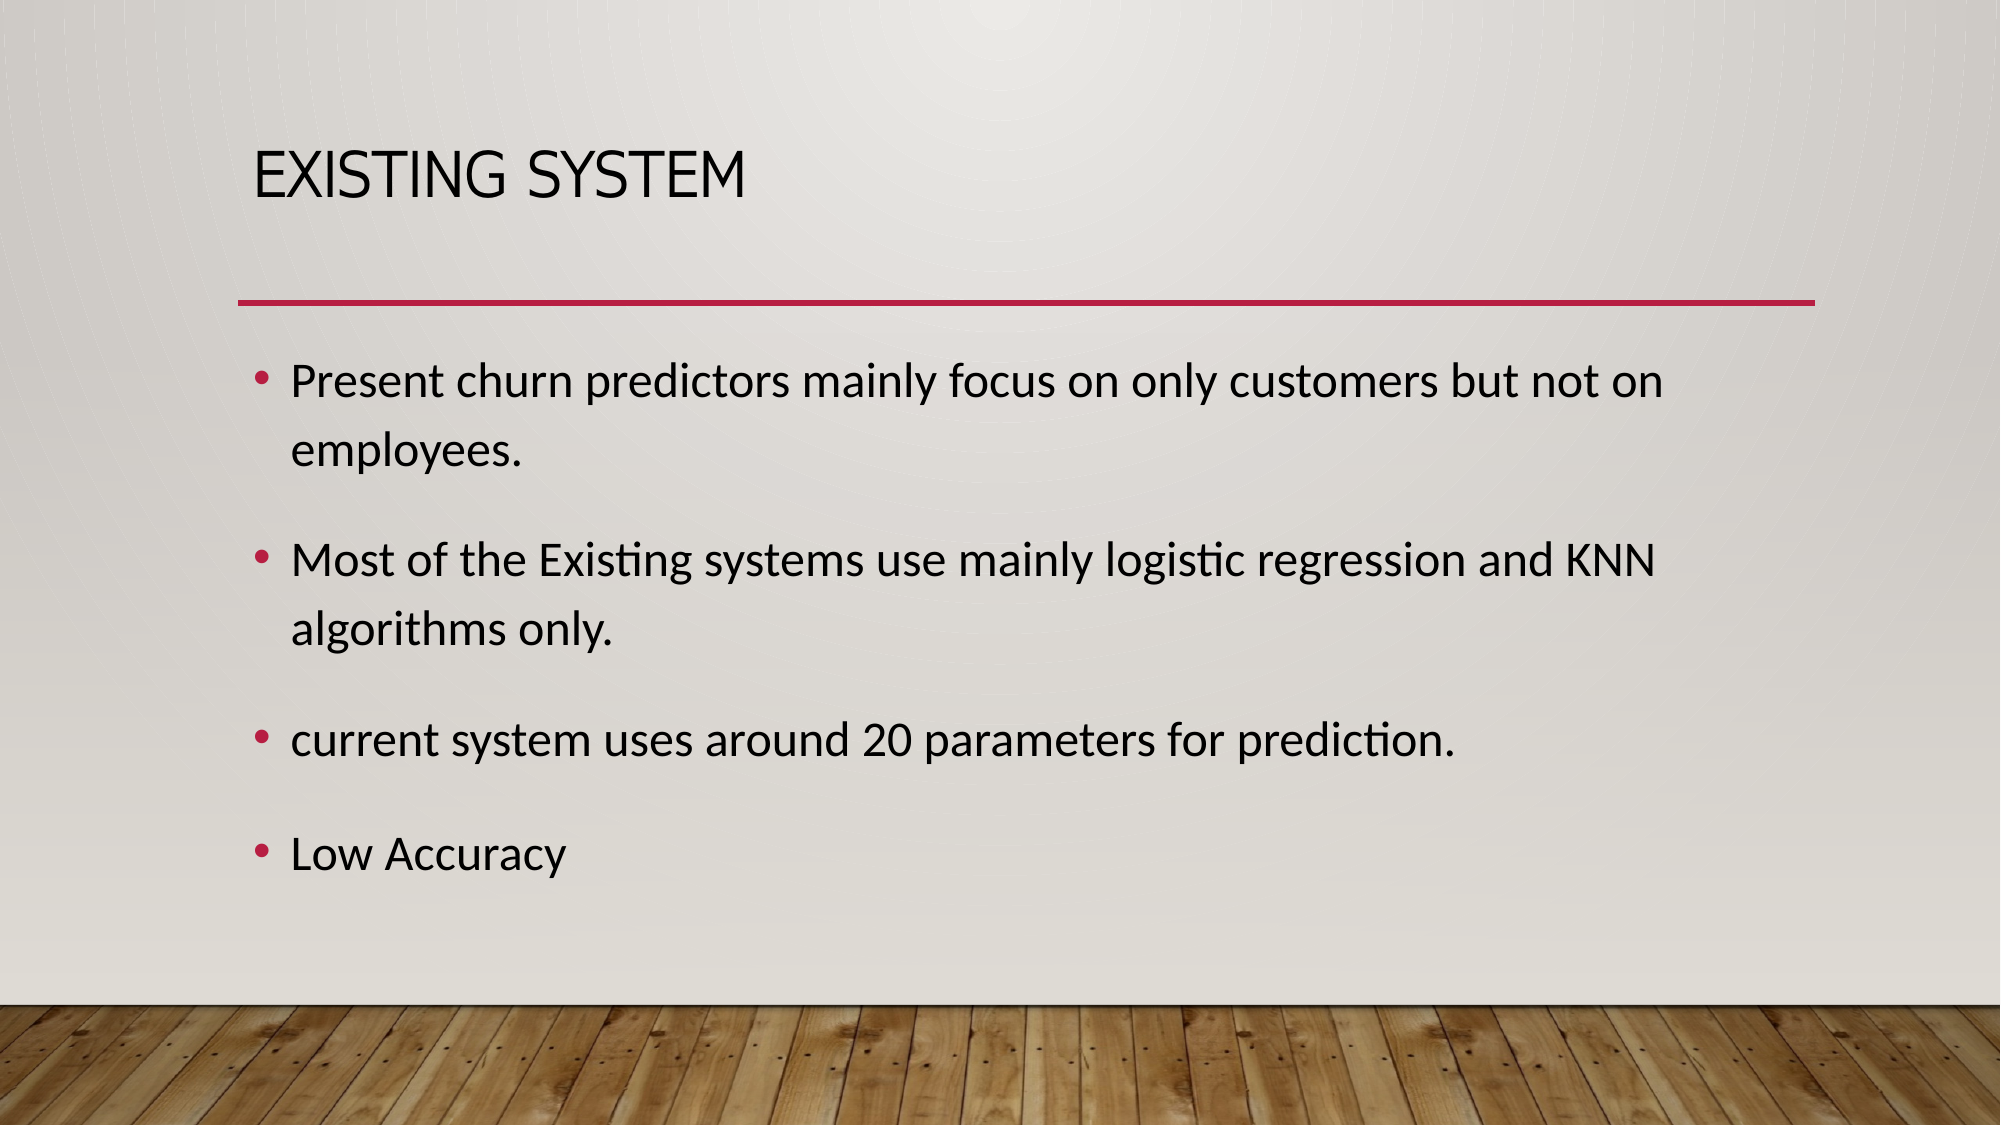

# EXISTING SYSTEM
Present churn predictors mainly focus on only customers but not on employees.
Most of the Existing systems use mainly logistic regression and KNN algorithms only.
current system uses around 20 parameters for prediction.
Low Accuracy